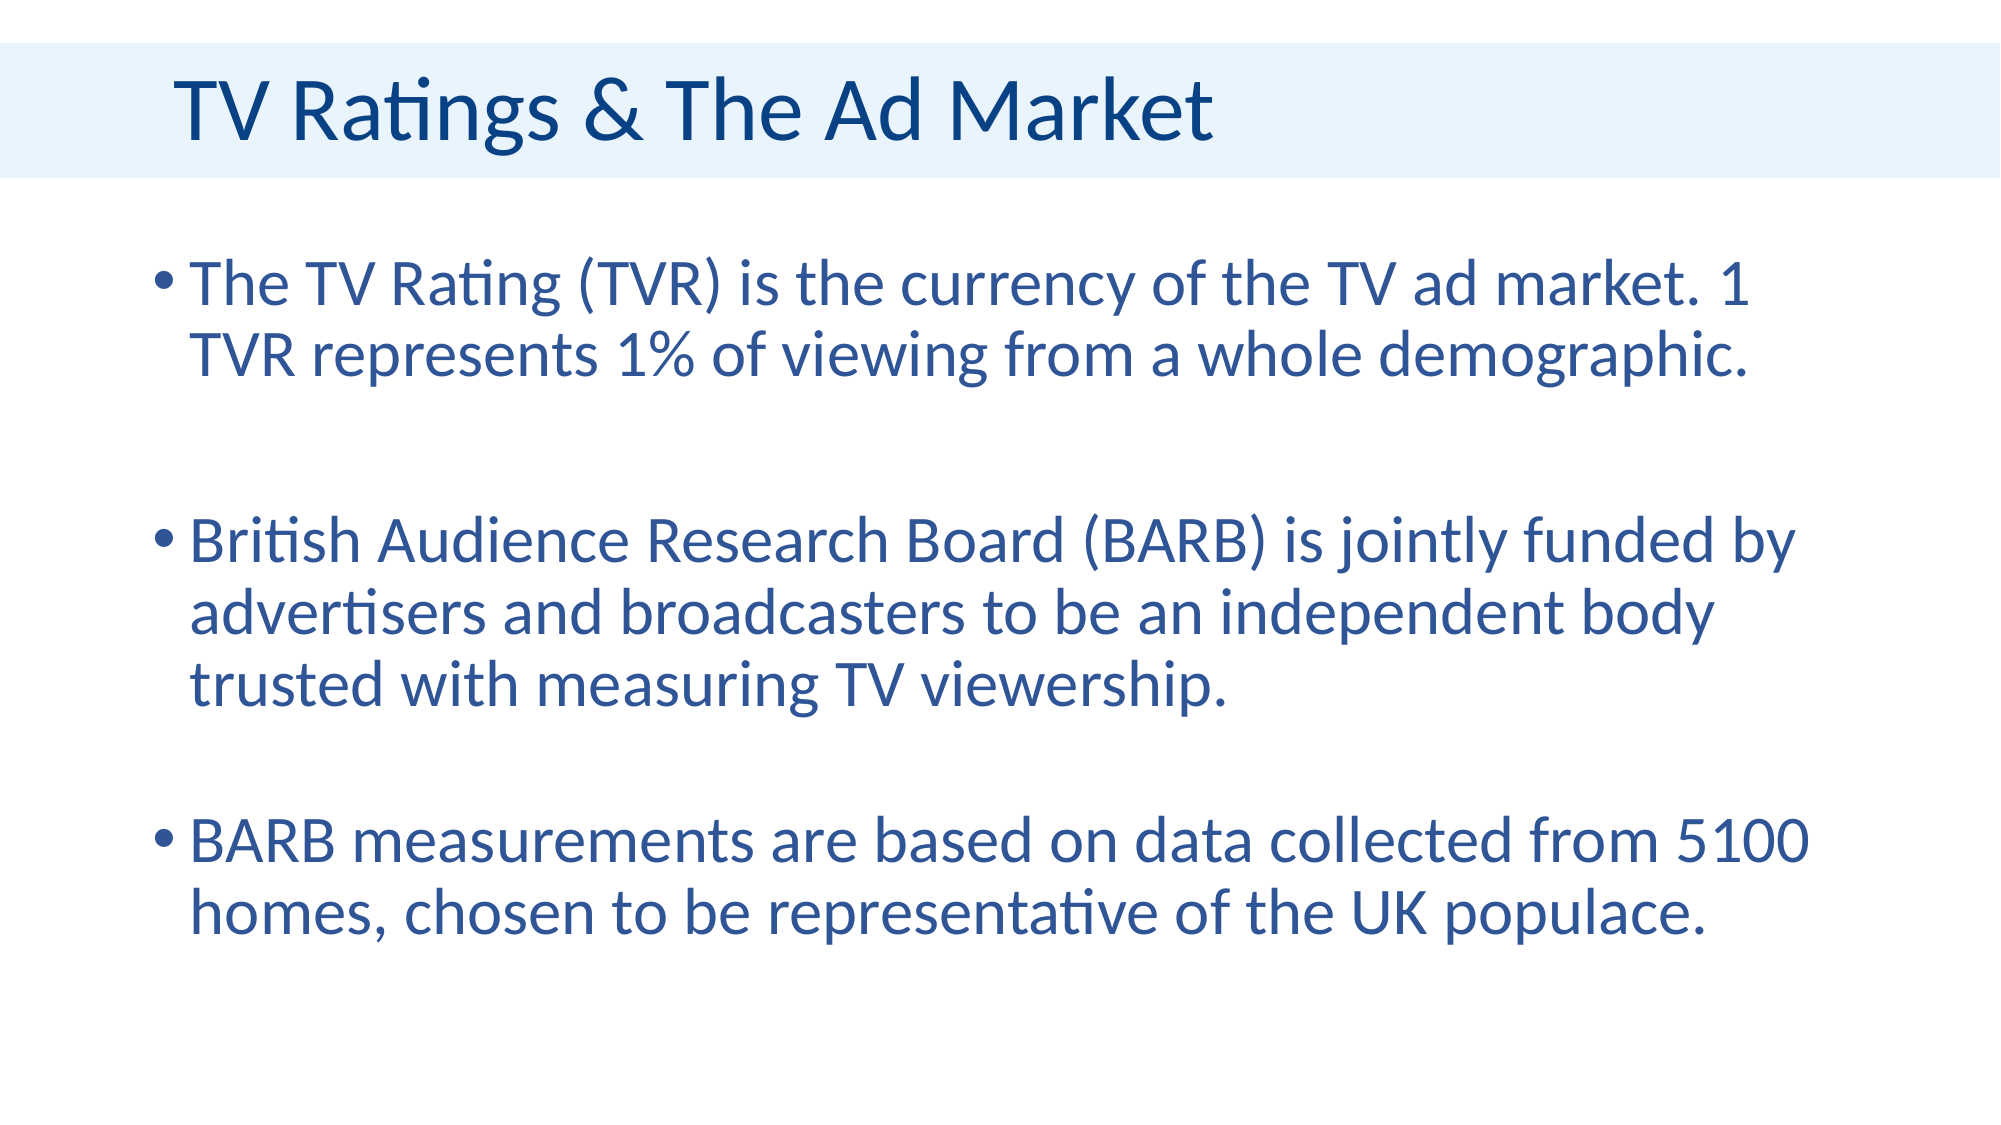

TV Ratings & The Ad Market

The TV Rating (TVR) is the currency of the TV ad market. 1 TVR represents 1% of viewing from a whole demographic.

British Audience Research Board (BARB) is jointly funded by advertisers and broadcasters to be an independent body trusted with measuring TV viewership.
BARB measurements are based on data collected from 5100 homes, chosen to be representative of the UK populace.